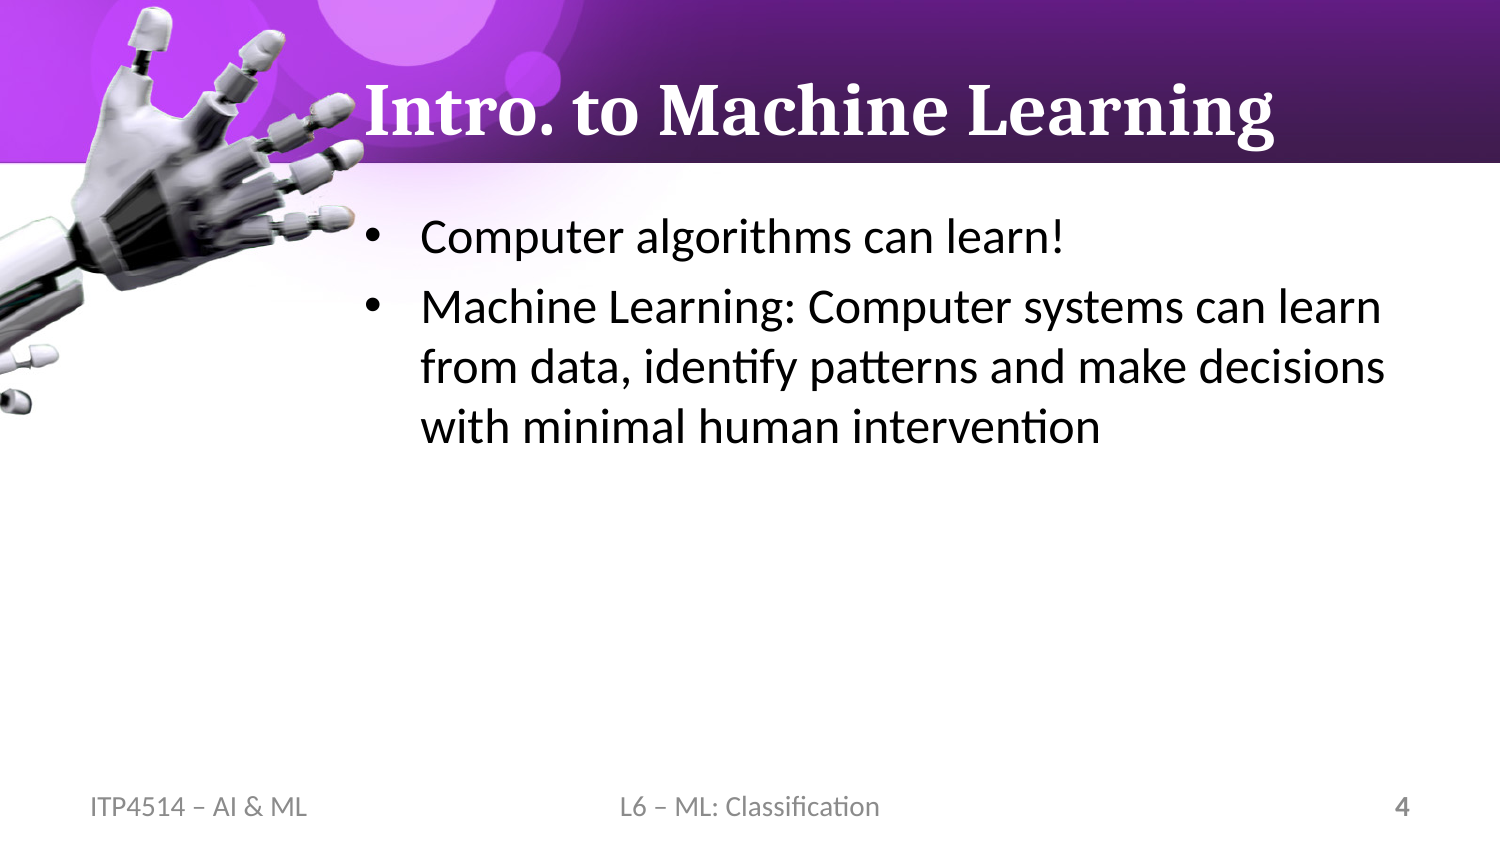

# Intro. to Machine Learning
Computer algorithms can learn!
Machine Learning: Computer systems can learn from data, identify patterns and make decisions with minimal human intervention
ITP4514 – AI & ML
L6 – ML: Classification
4